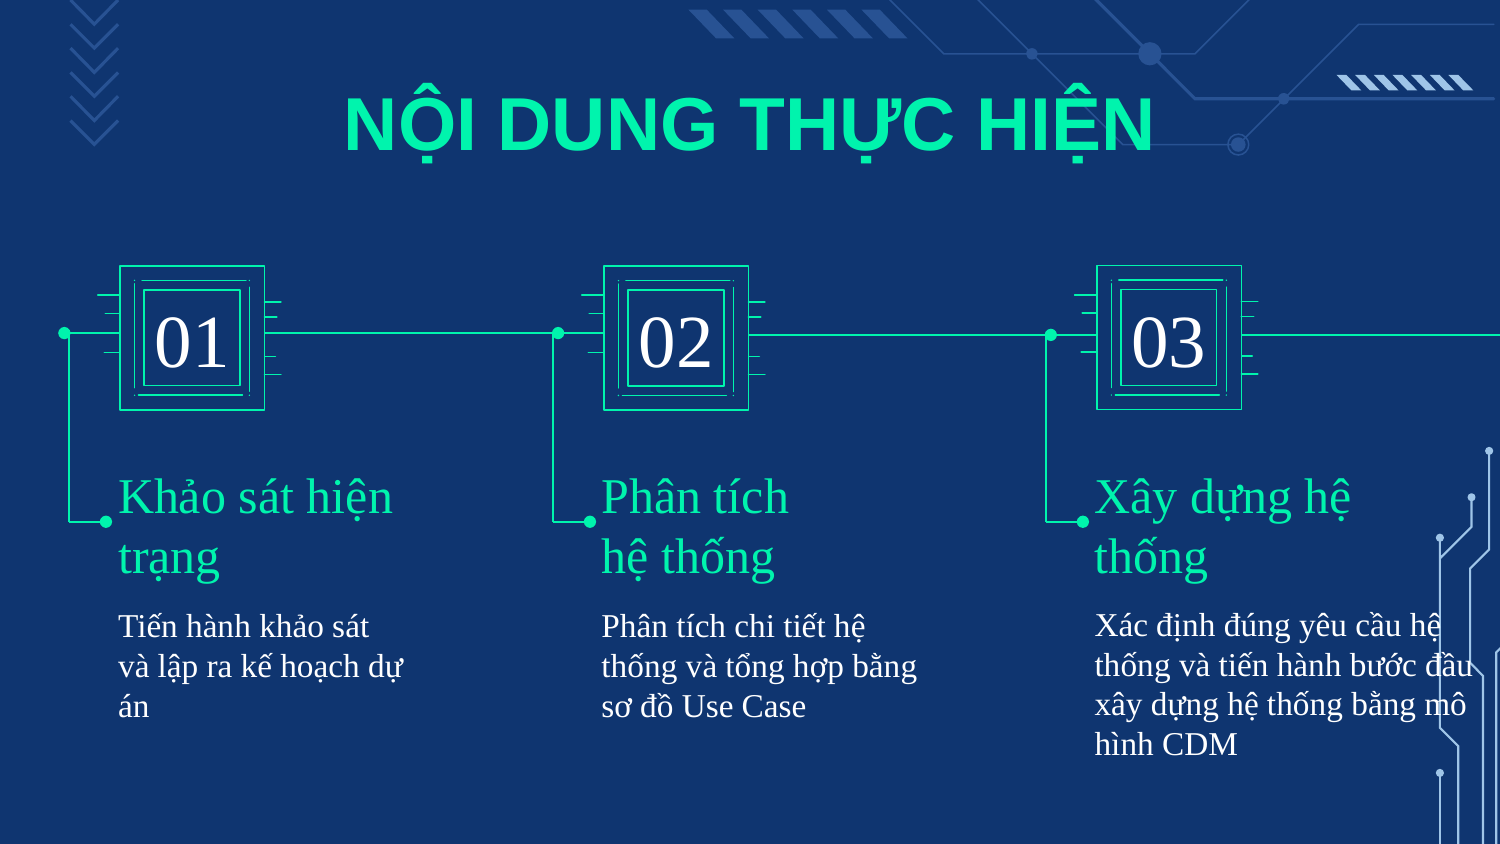

# NỘI DUNG THỰC HIỆN
01
02
03
Khảo sát hiện trạng
Phân tích hệ thống
Xây dựng hệ thống
Phân tích chi tiết hệ thống và tổng hợp bằng sơ đồ Use Case
Xác định đúng yêu cầu hệ thống và tiến hành bước đầu xây dựng hệ thống bằng mô hình CDM
Tiến hành khảo sát và lập ra kế hoạch dự án